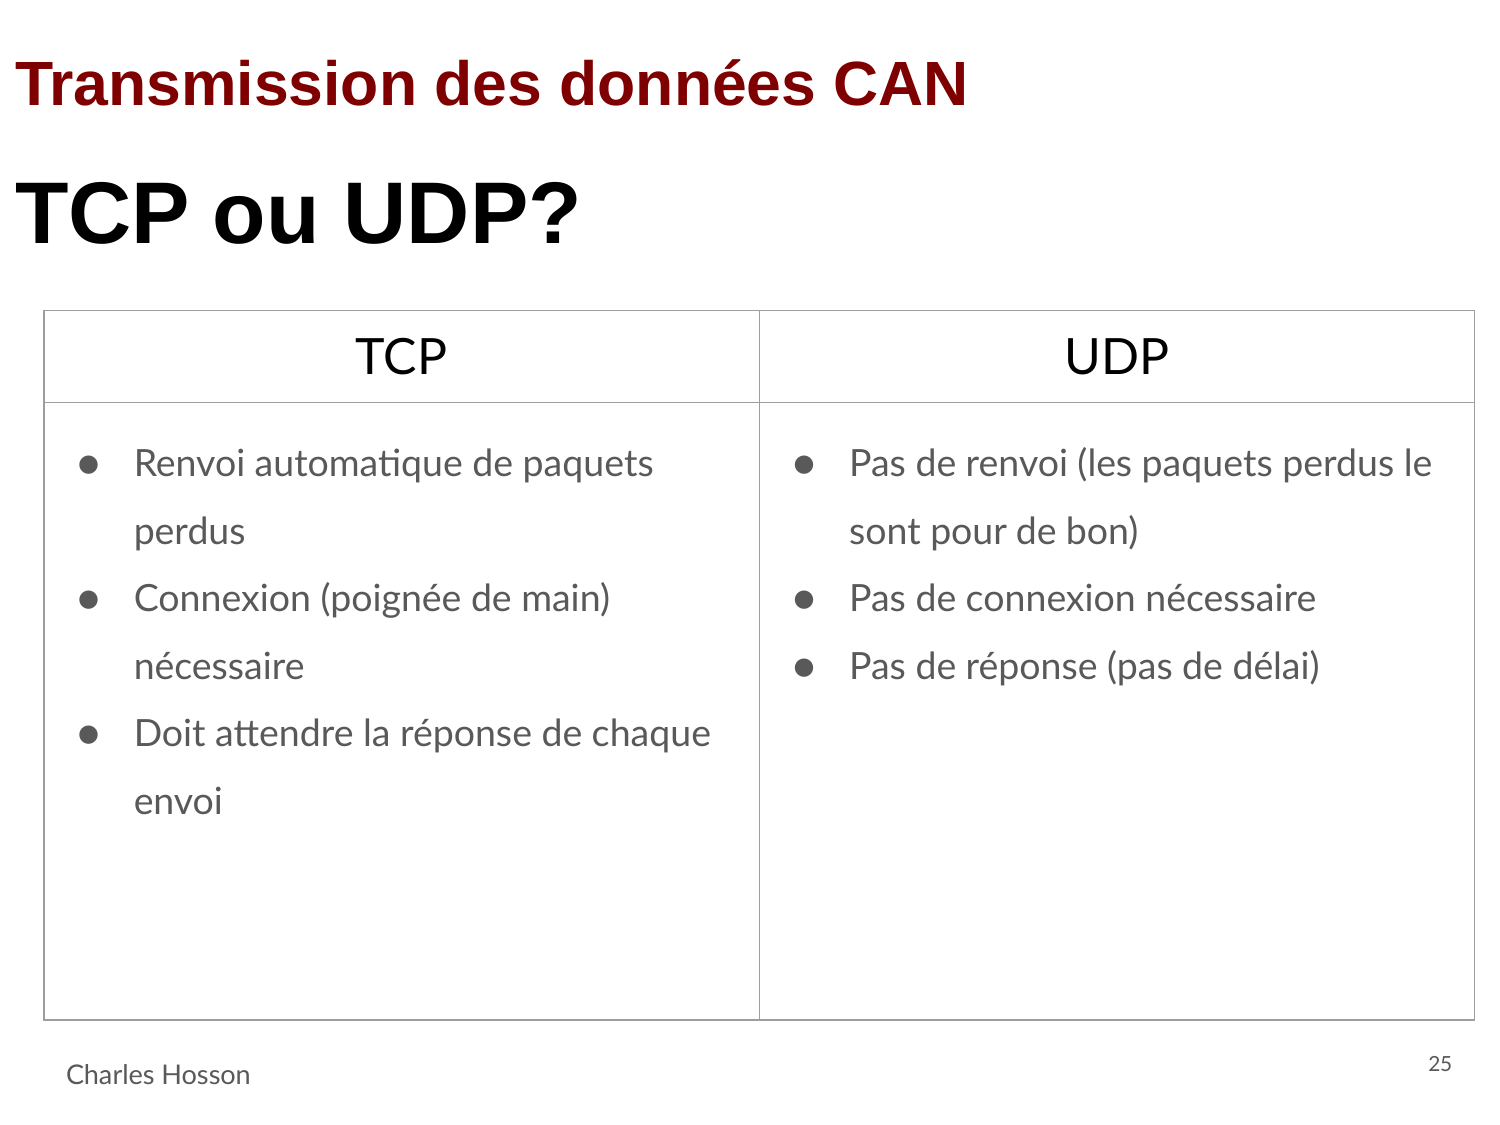

# Transmission des données CAN
TCP ou UDP?
| TCP | UDP |
| --- | --- |
| Renvoi automatique de paquets perdus Connexion (poignée de main) nécessaire Doit attendre la réponse de chaque envoi | Pas de renvoi (les paquets perdus le sont pour de bon) Pas de connexion nécessaire Pas de réponse (pas de délai) |

25
Charles Hosson